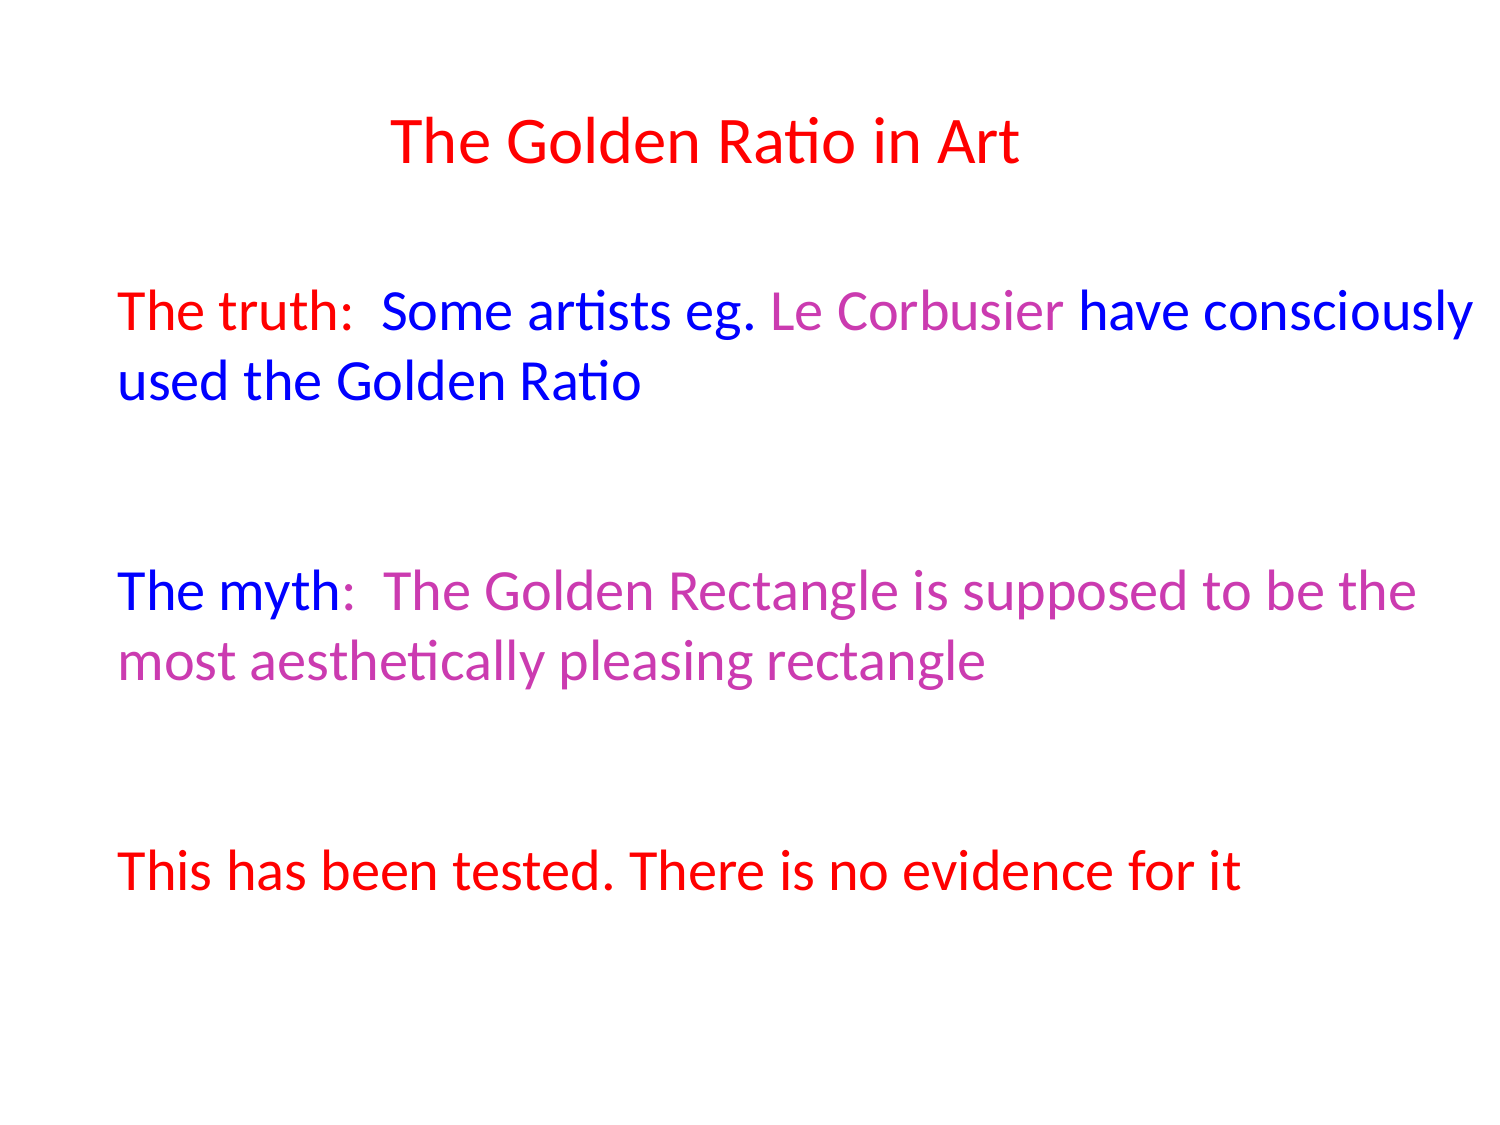

The Golden Ratio in Art
The truth:  Some artists eg. Le Corbusier have consciously used the Golden Ratio

The myth:  The Golden Rectangle is supposed to be the most aesthetically pleasing rectangle

This has been tested. There is no evidence for it